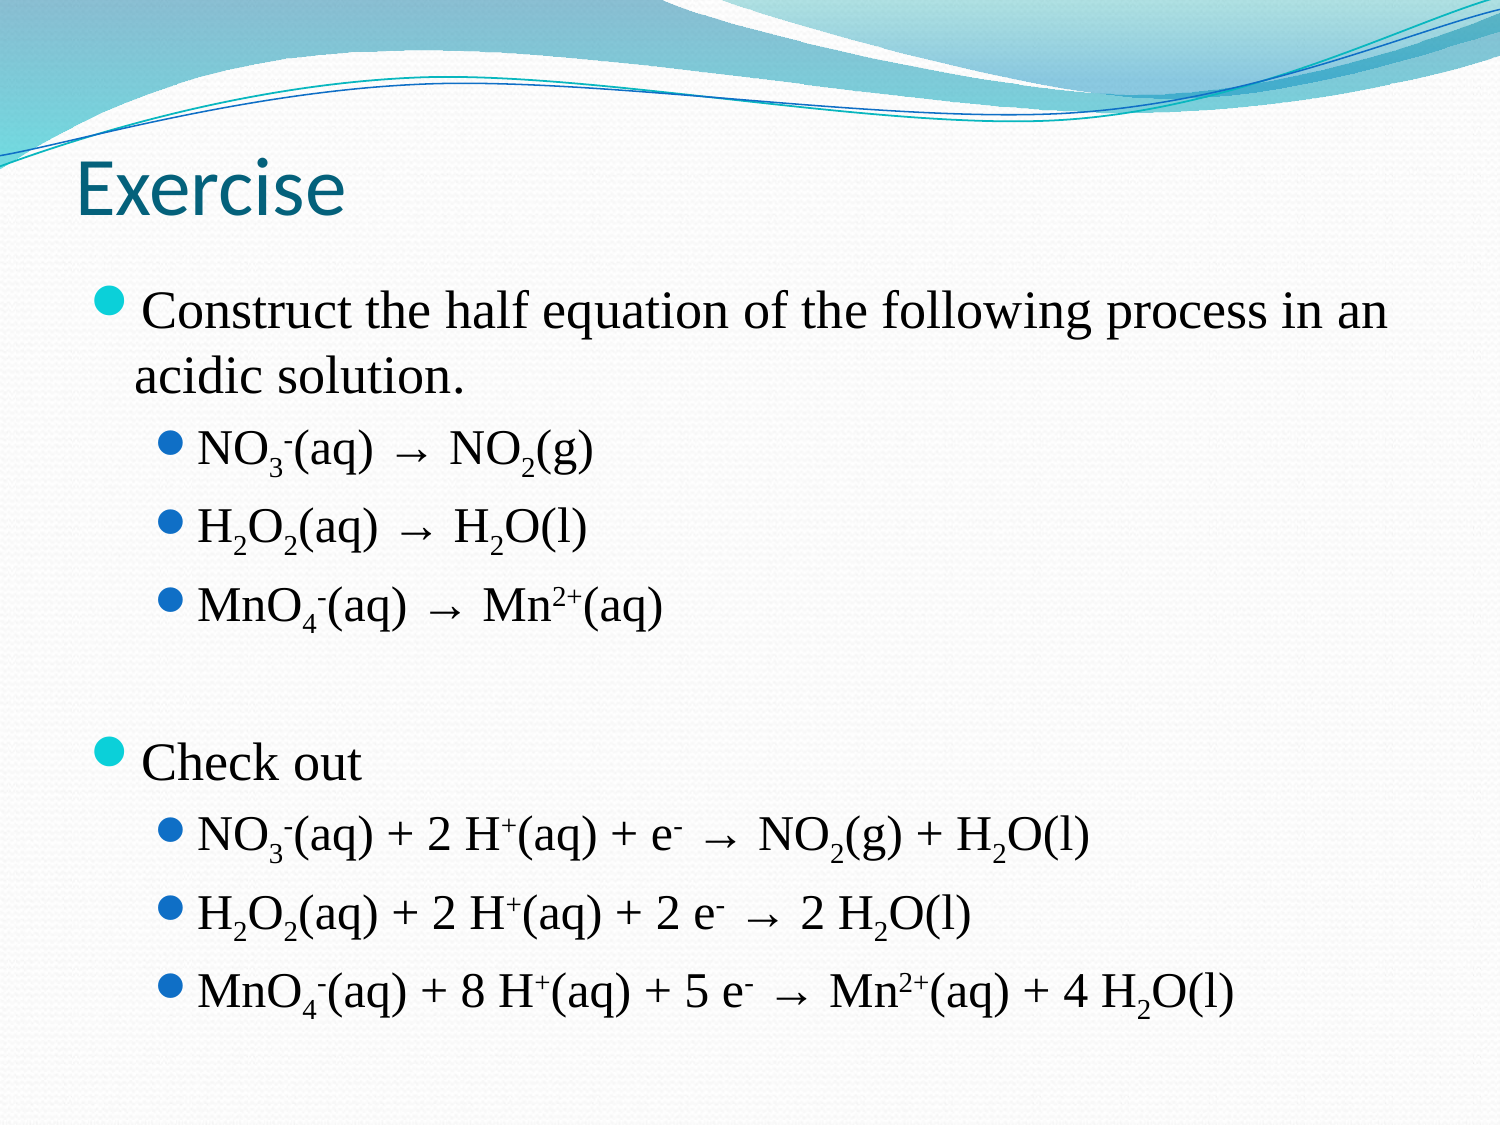

# Exercise
Construct the half equation of the following process in an acidic solution.
NO3-(aq) → NO2(g)
H2O2(aq) → H2O(l)
MnO4-(aq) → Mn2+(aq)

Check out
NO3-(aq) + 2 H+(aq) + e- → NO2(g) + H2O(l)
H2O2(aq) + 2 H+(aq) + 2 e- → 2 H2O(l)
MnO4-(aq) + 8 H+(aq) + 5 e- → Mn2+(aq) + 4 H2O(l)